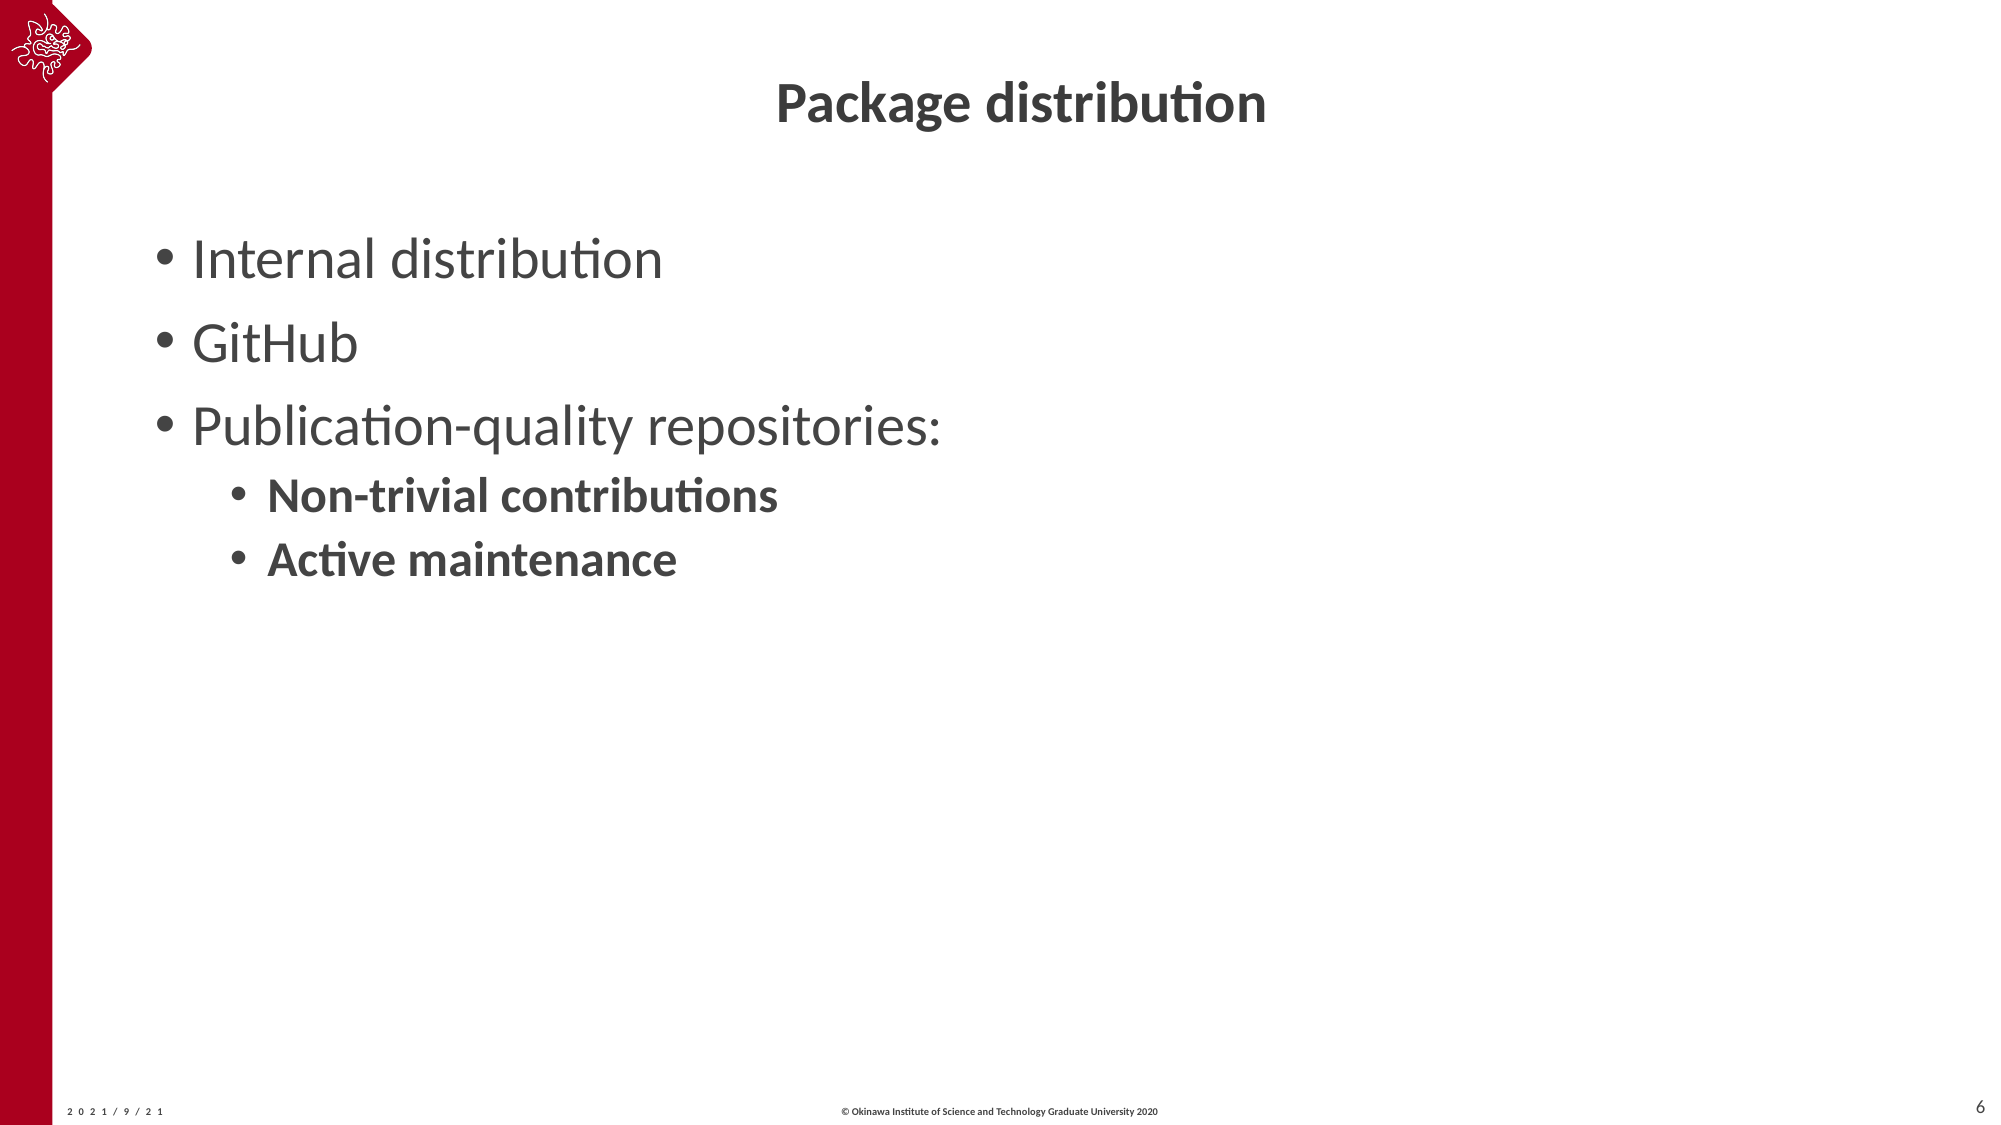

# Package distribution
Internal distribution
GitHub
Publication-quality repositories:
Non-trivial contributions
Active maintenance